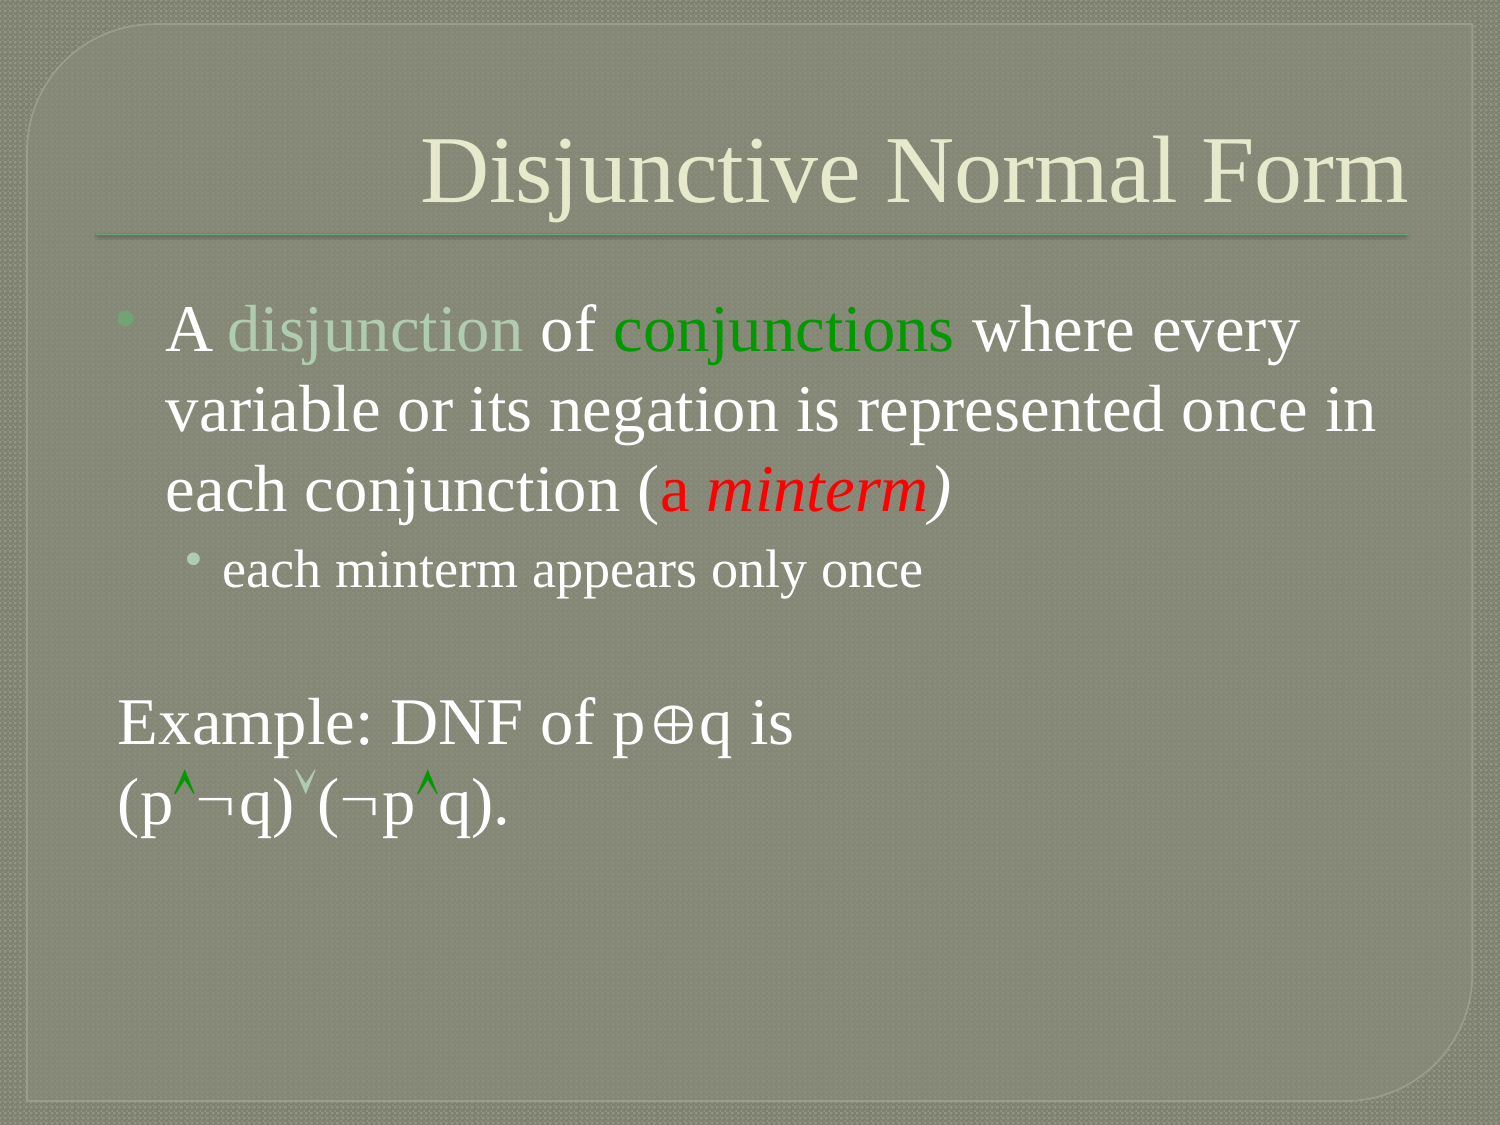

# Disjunctive Normal Form
A disjunction of conjunctions where every variable or its negation is represented once in each conjunction (a minterm)
each minterm appears only once

Example: DNF of p⊕q is
(p∧¬q)∨(¬p∧q).